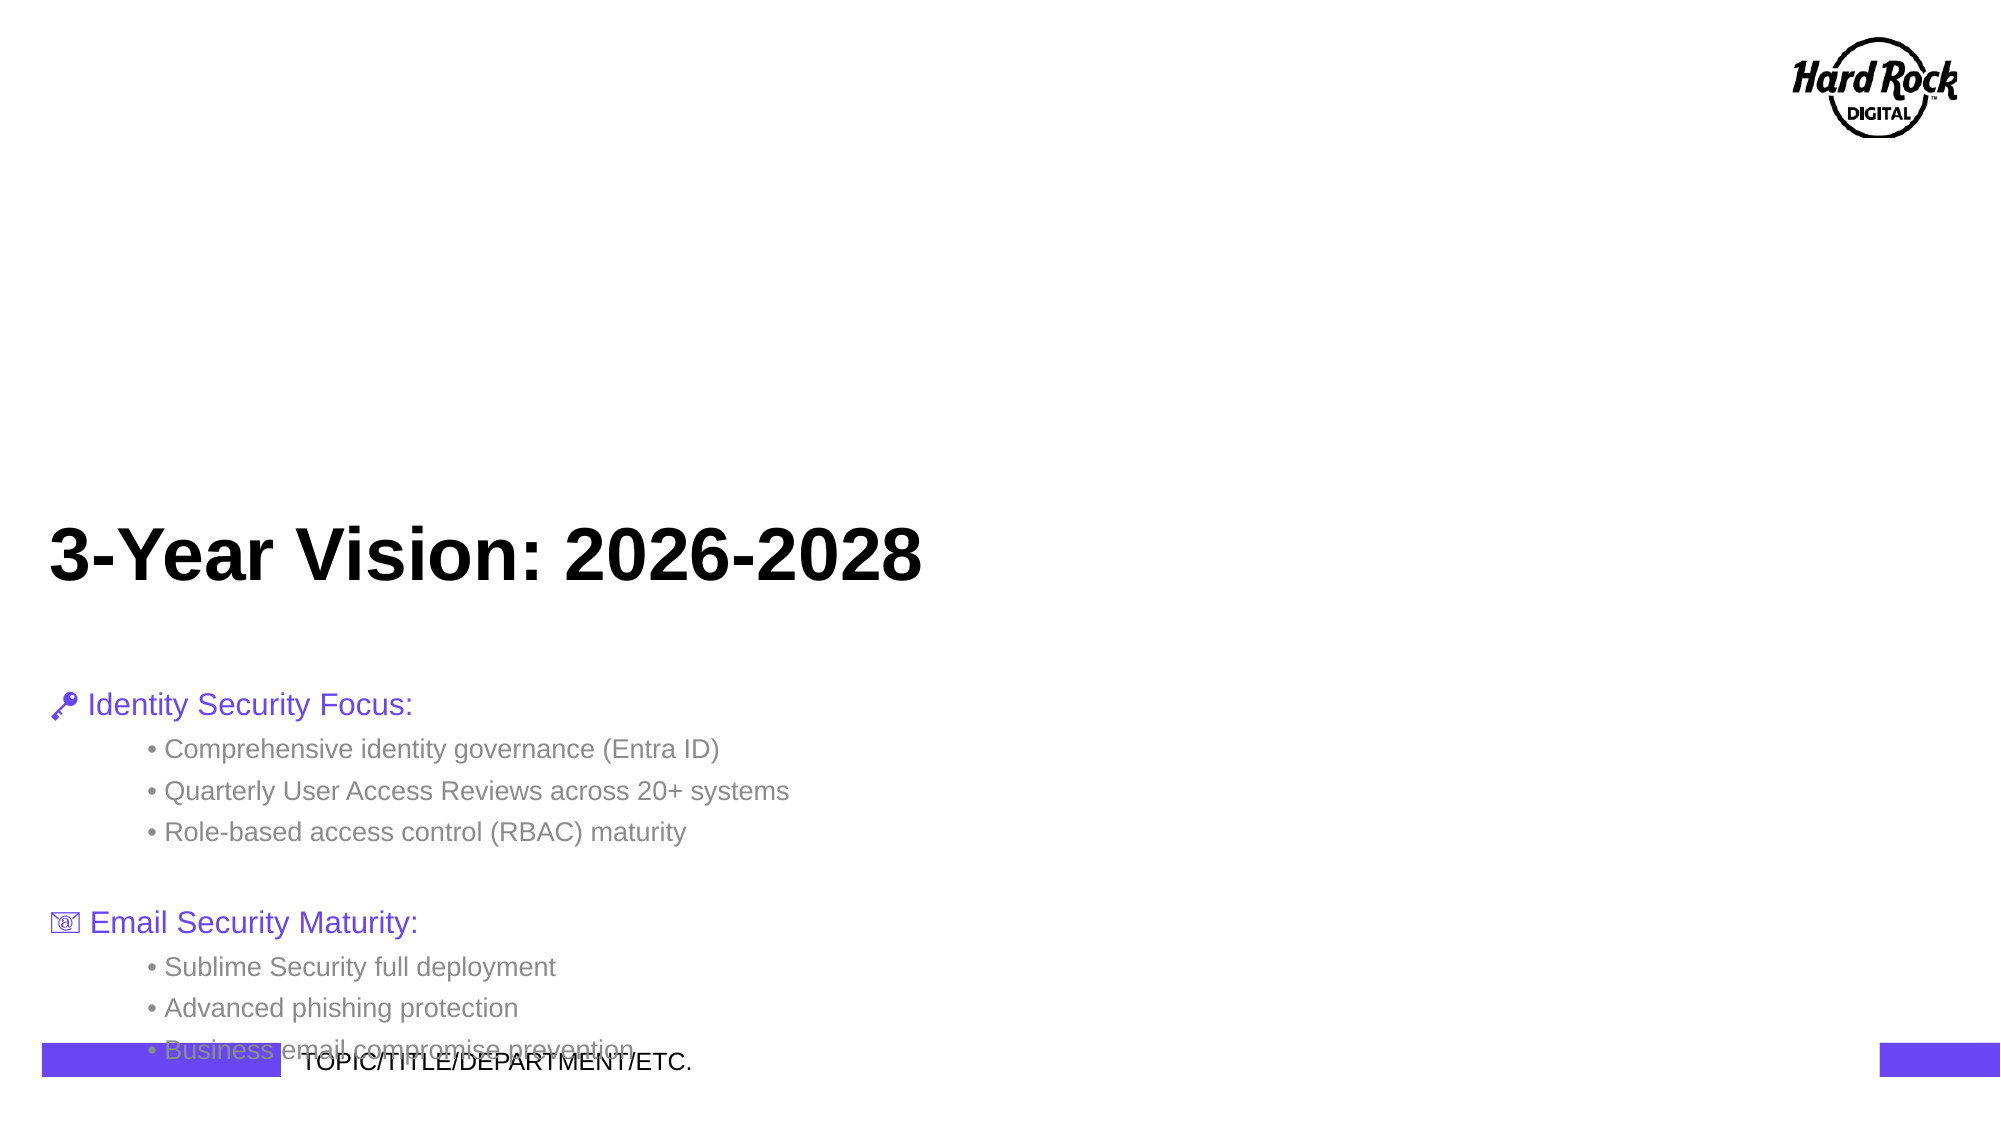

# 3-Year Vision: 2026-2028

🔑 Identity Security Focus:
   • Comprehensive identity governance (Entra ID)
   • Quarterly User Access Reviews across 20+ systems
   • Role-based access control (RBAC) maturity

📧 Email Security Maturity:
   • Sublime Security full deployment
   • Advanced phishing protection
   • Business email compromise prevention

🌍 International Expansion Readiness:
   • Adapt to shifting business priorities
   • Security frameworks for new jurisdictions beyond Ontario

🏆 ISO 27001 Certification (Aspirational):
   • Industry recognition, Regulatory confidence

🤖 Continuous AI Innovation:
   • Expand MCP integrations, Custom threat detection models